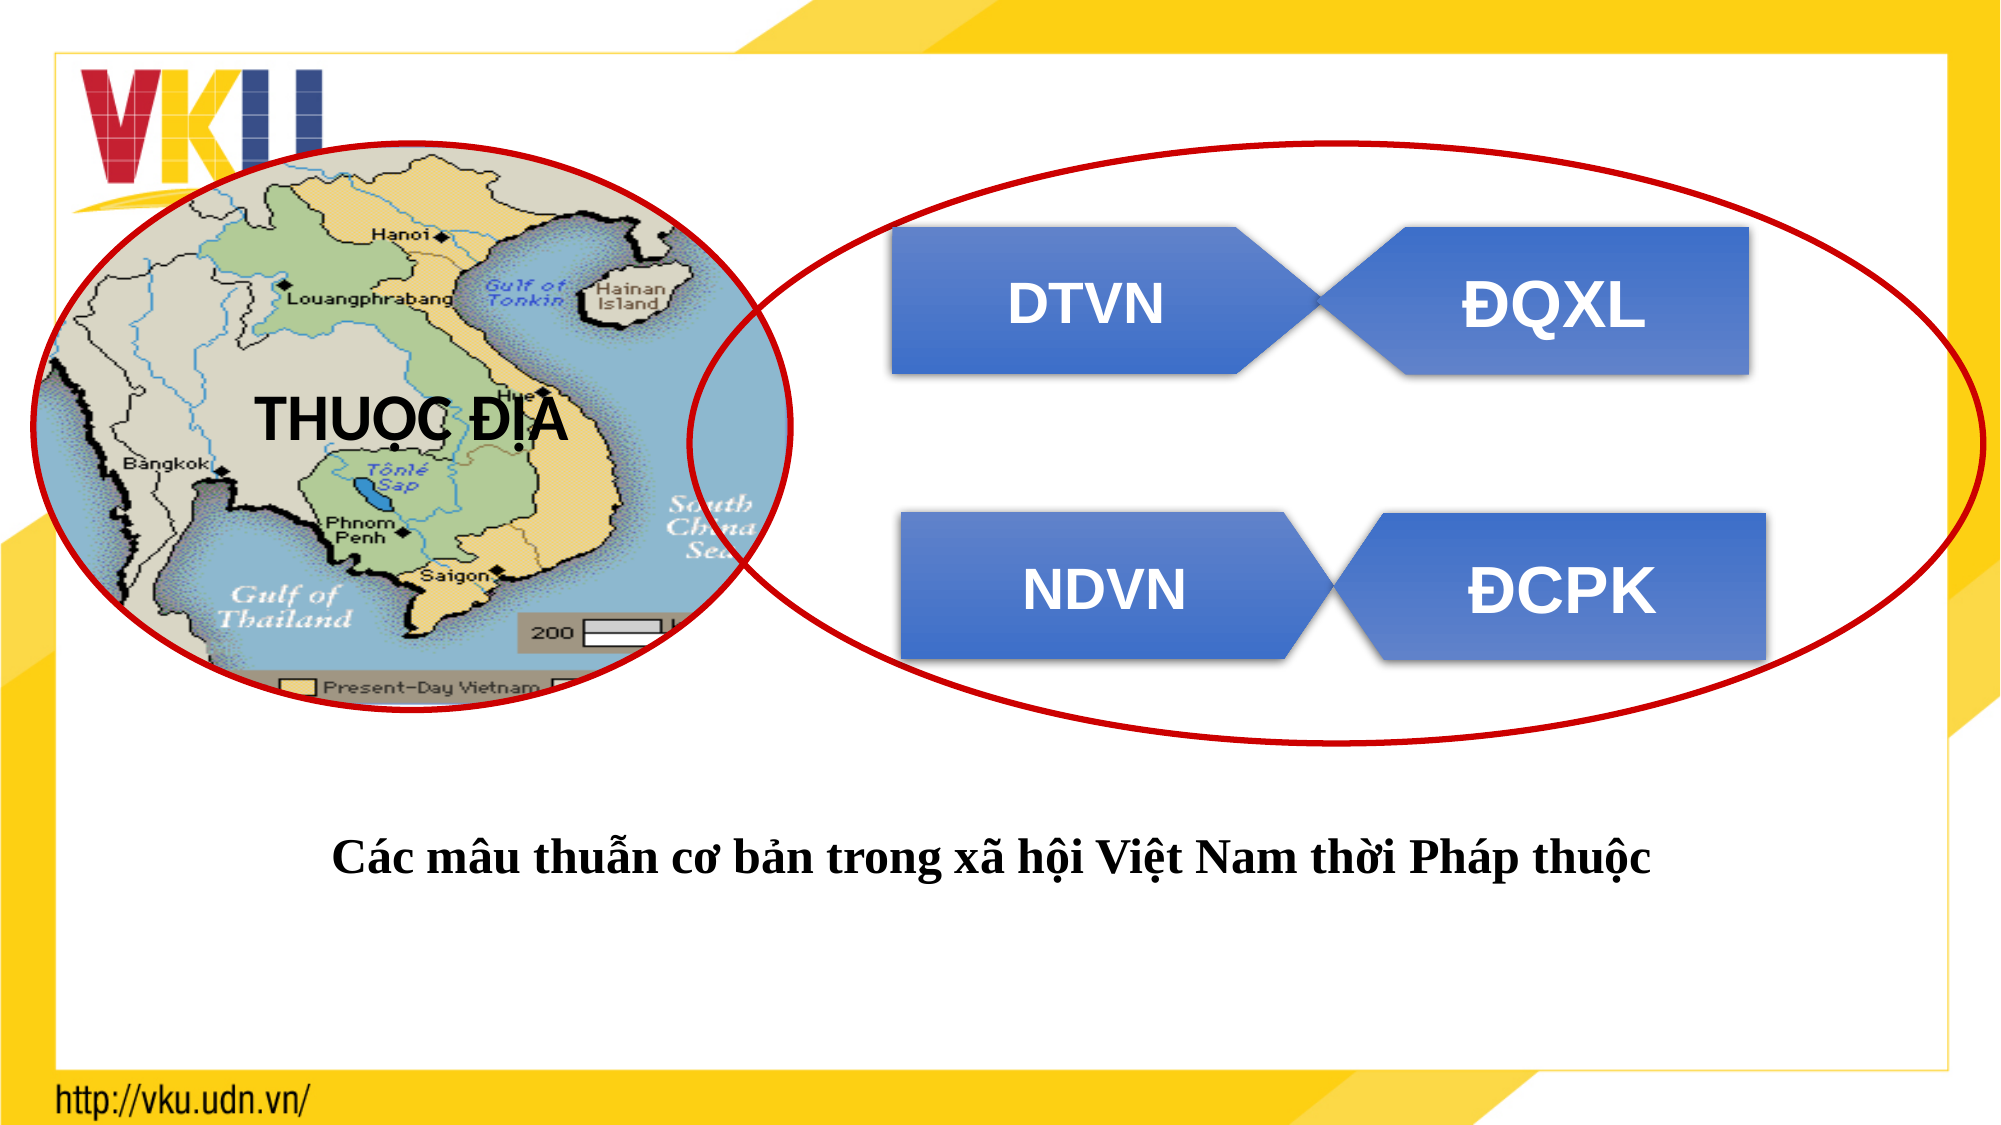

THUỘC ĐỊA

DTVN
ĐQXL
NDVN
ĐCPK
Các mâu thuẫn cơ bản trong xã hội Việt Nam thời Pháp thuộc